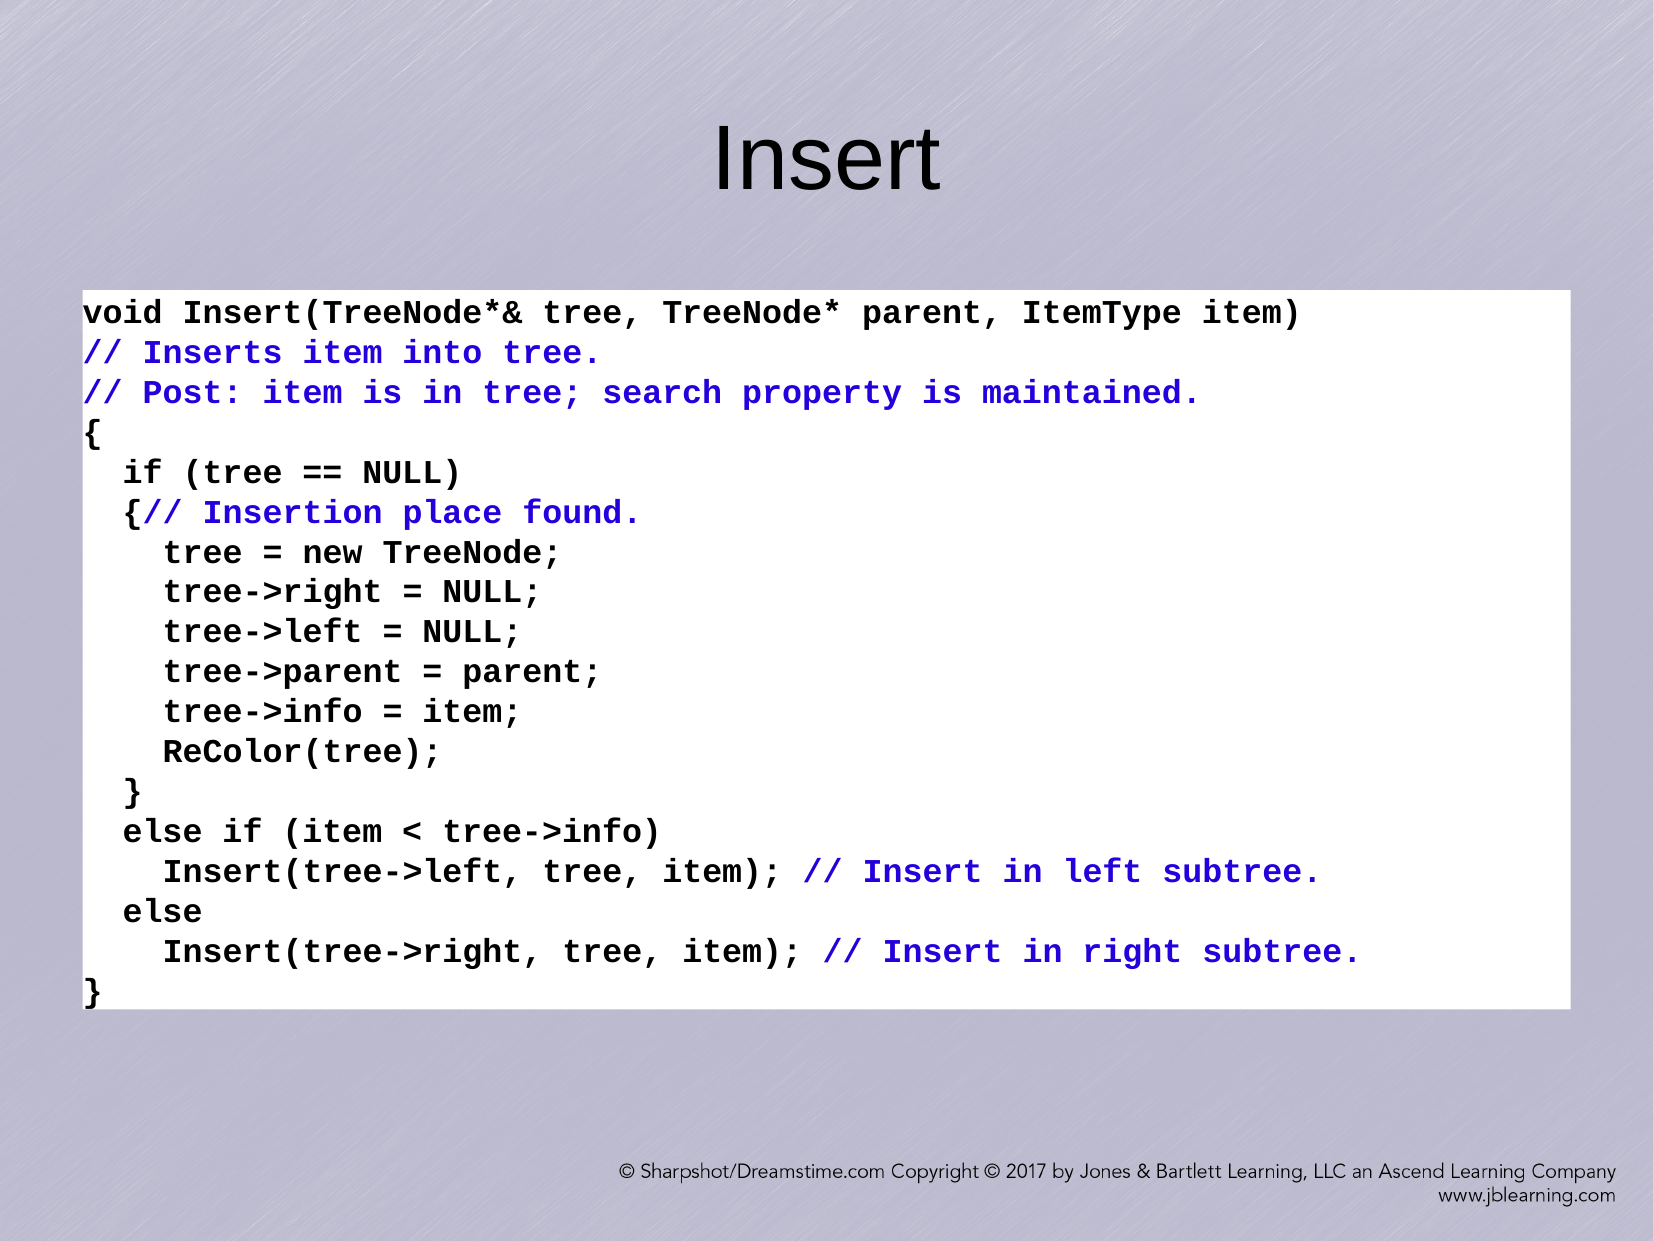

Insert
void Insert(TreeNode*& tree, TreeNode* parent, ItemType item)
// Inserts item into tree.
// Post: item is in tree; search property is maintained.
{
  if (tree == NULL)
  {// Insertion place found.
    tree = new TreeNode;
    tree->right = NULL;
    tree->left = NULL;
    tree->parent = parent;
    tree->info = item;
    ReColor(tree);
  }
  else if (item < tree->info)
    Insert(tree->left, tree, item); // Insert in left subtree.
  else
    Insert(tree->right, tree, item); // Insert in right subtree.
}